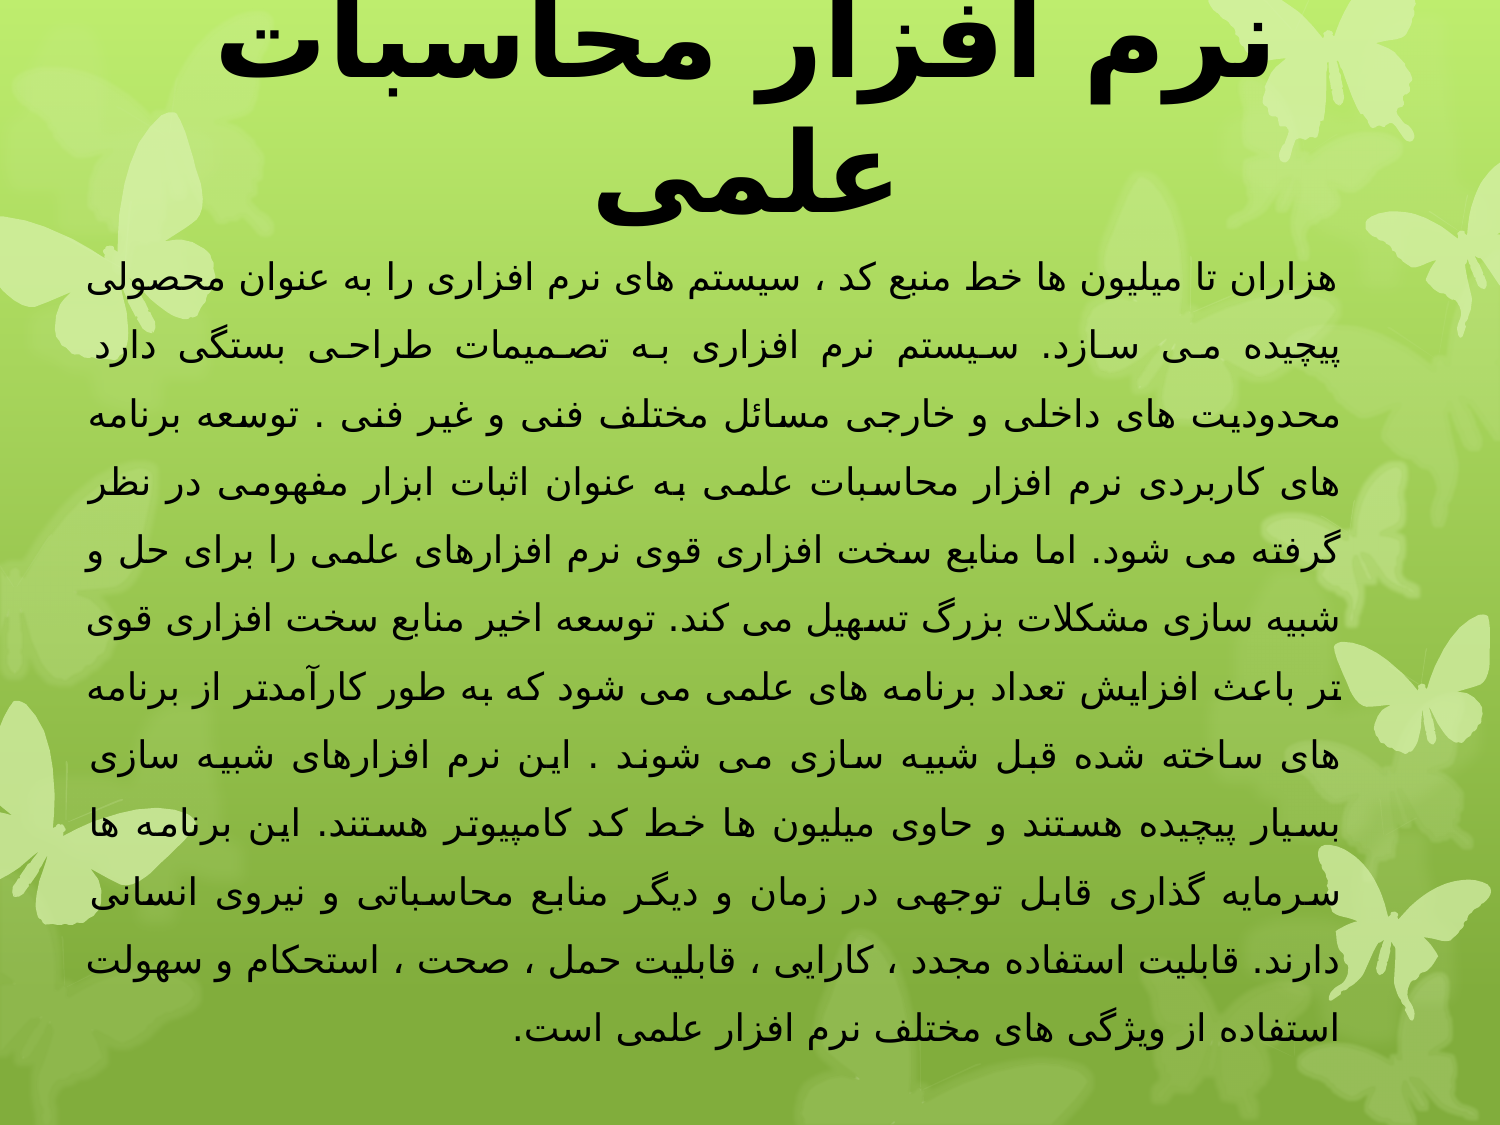

# نرم افزار محاسبات علمی
هزاران تا میلیون ها خط منبع کد ، سیستم های نرم افزاری را به عنوان محصولی پیچیده می سازد. سیستم نرم افزاری به تصمیمات طراحی بستگی دارد محدودیت های داخلی و خارجی مسائل مختلف فنی و غیر فنی . توسعه برنامه های کاربردی نرم افزار محاسبات علمی به عنوان اثبات ابزار مفهومی در نظر گرفته می شود. اما منابع سخت افزاری قوی نرم افزارهای علمی را برای حل و شبیه سازی مشکلات بزرگ تسهیل می کند. توسعه اخیر منابع سخت افزاری قوی تر باعث افزایش تعداد برنامه های علمی می شود که به طور کارآمدتر از برنامه های ساخته شده قبل شبیه سازی می شوند . این نرم افزارهای شبیه سازی بسیار پیچیده هستند و حاوی میلیون ها خط کد کامپیوتر هستند. این برنامه ها سرمایه گذاری قابل توجهی در زمان و دیگر منابع محاسباتی و نیروی انسانی دارند. قابلیت استفاده مجدد ، کارایی ، قابلیت حمل ، صحت ، استحکام و سهولت استفاده از ویژگی های مختلف نرم افزار علمی است.